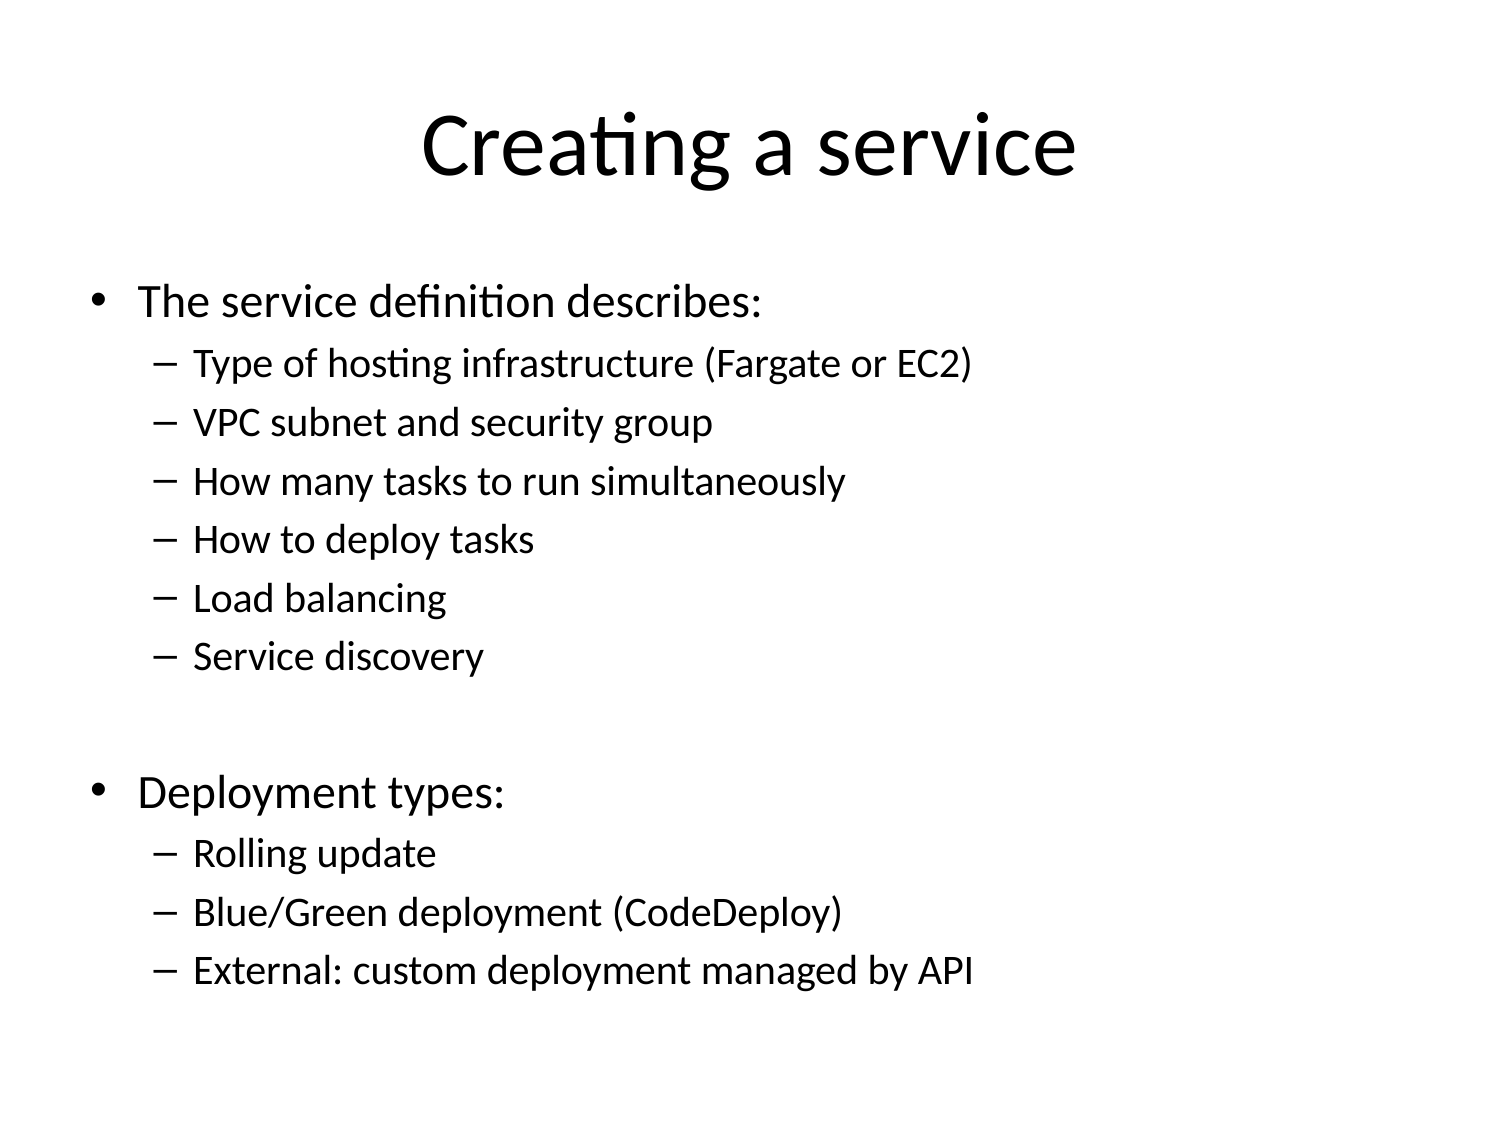

# Creating a service
The service definition describes:
Type of hosting infrastructure (Fargate or EC2)
VPC subnet and security group
How many tasks to run simultaneously
How to deploy tasks
Load balancing
Service discovery

Deployment types:
Rolling update
Blue/Green deployment (CodeDeploy)
External: custom deployment managed by API